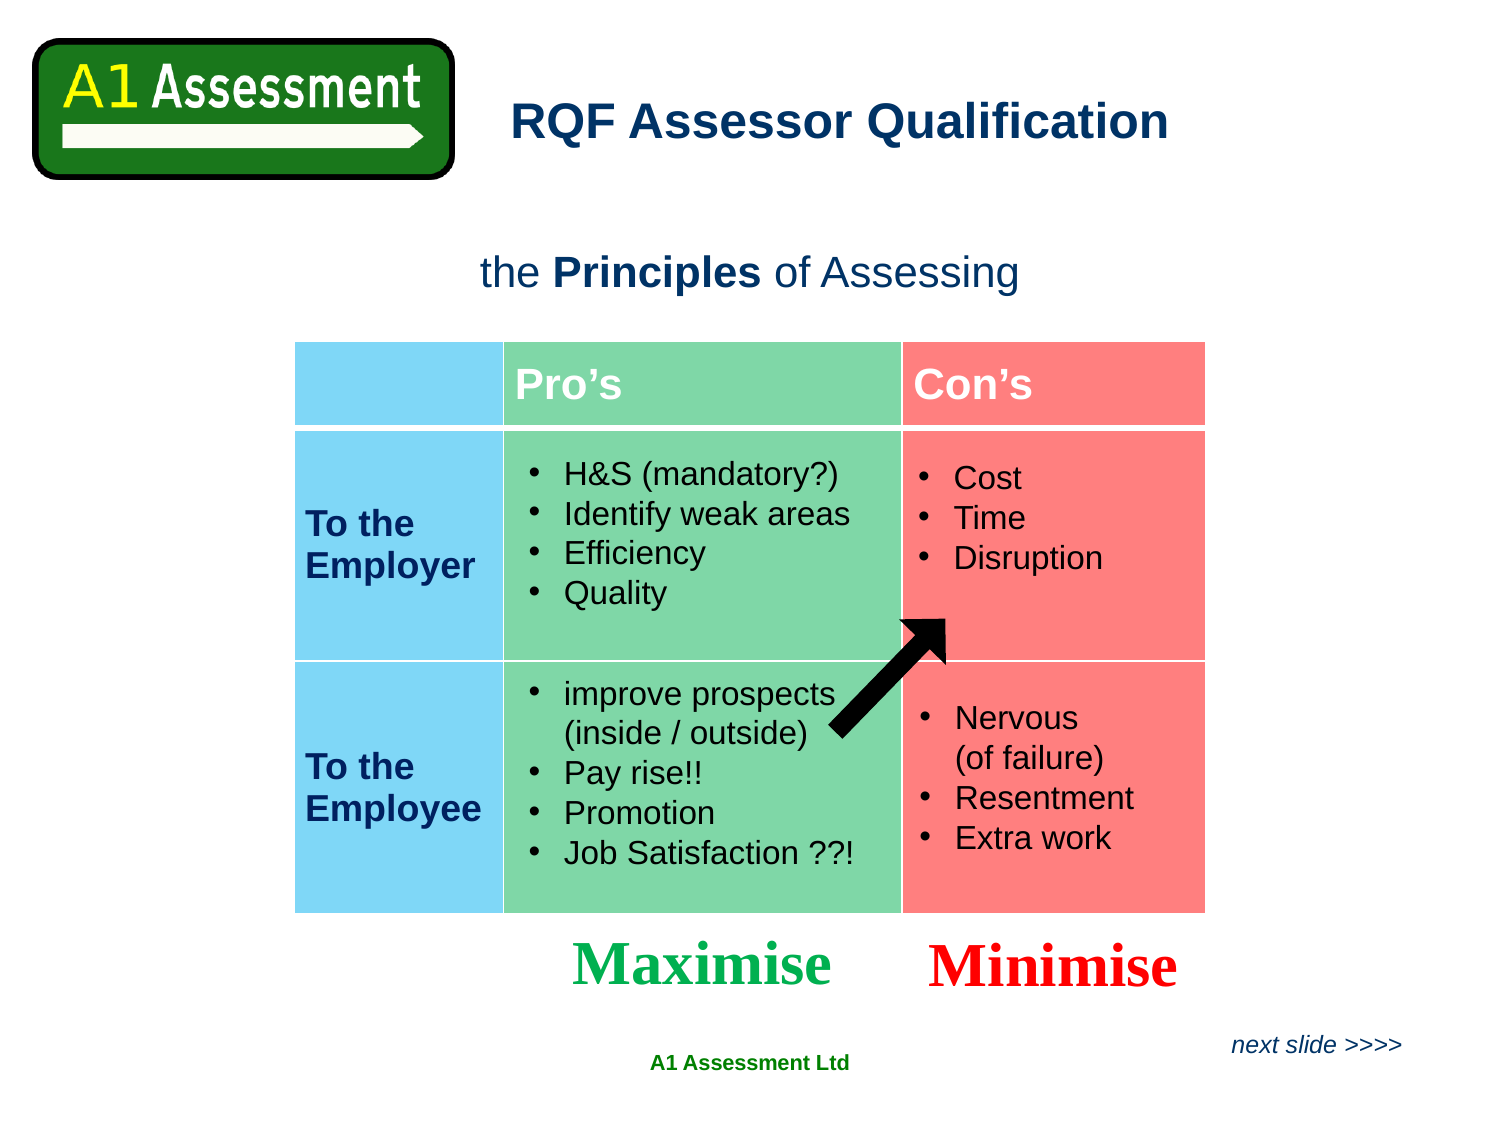

RQF Assessor Qualification
the Principles of Assessing
|  | Pro’s | Con’s |
| --- | --- | --- |
| To the Employer |  |  |
| To the Employee |  |  |

H&S (mandatory?)
Identify weak areas
Efficiency
Quality

Cost
Time
Disruption

improve prospects
(inside / outside)
Pay rise!!
Promotion
Job Satisfaction ??!

Nervous
(of failure)
Resentment
Extra work
Maximise
Minimise
next slide >>>>
A1 Assessment Ltd